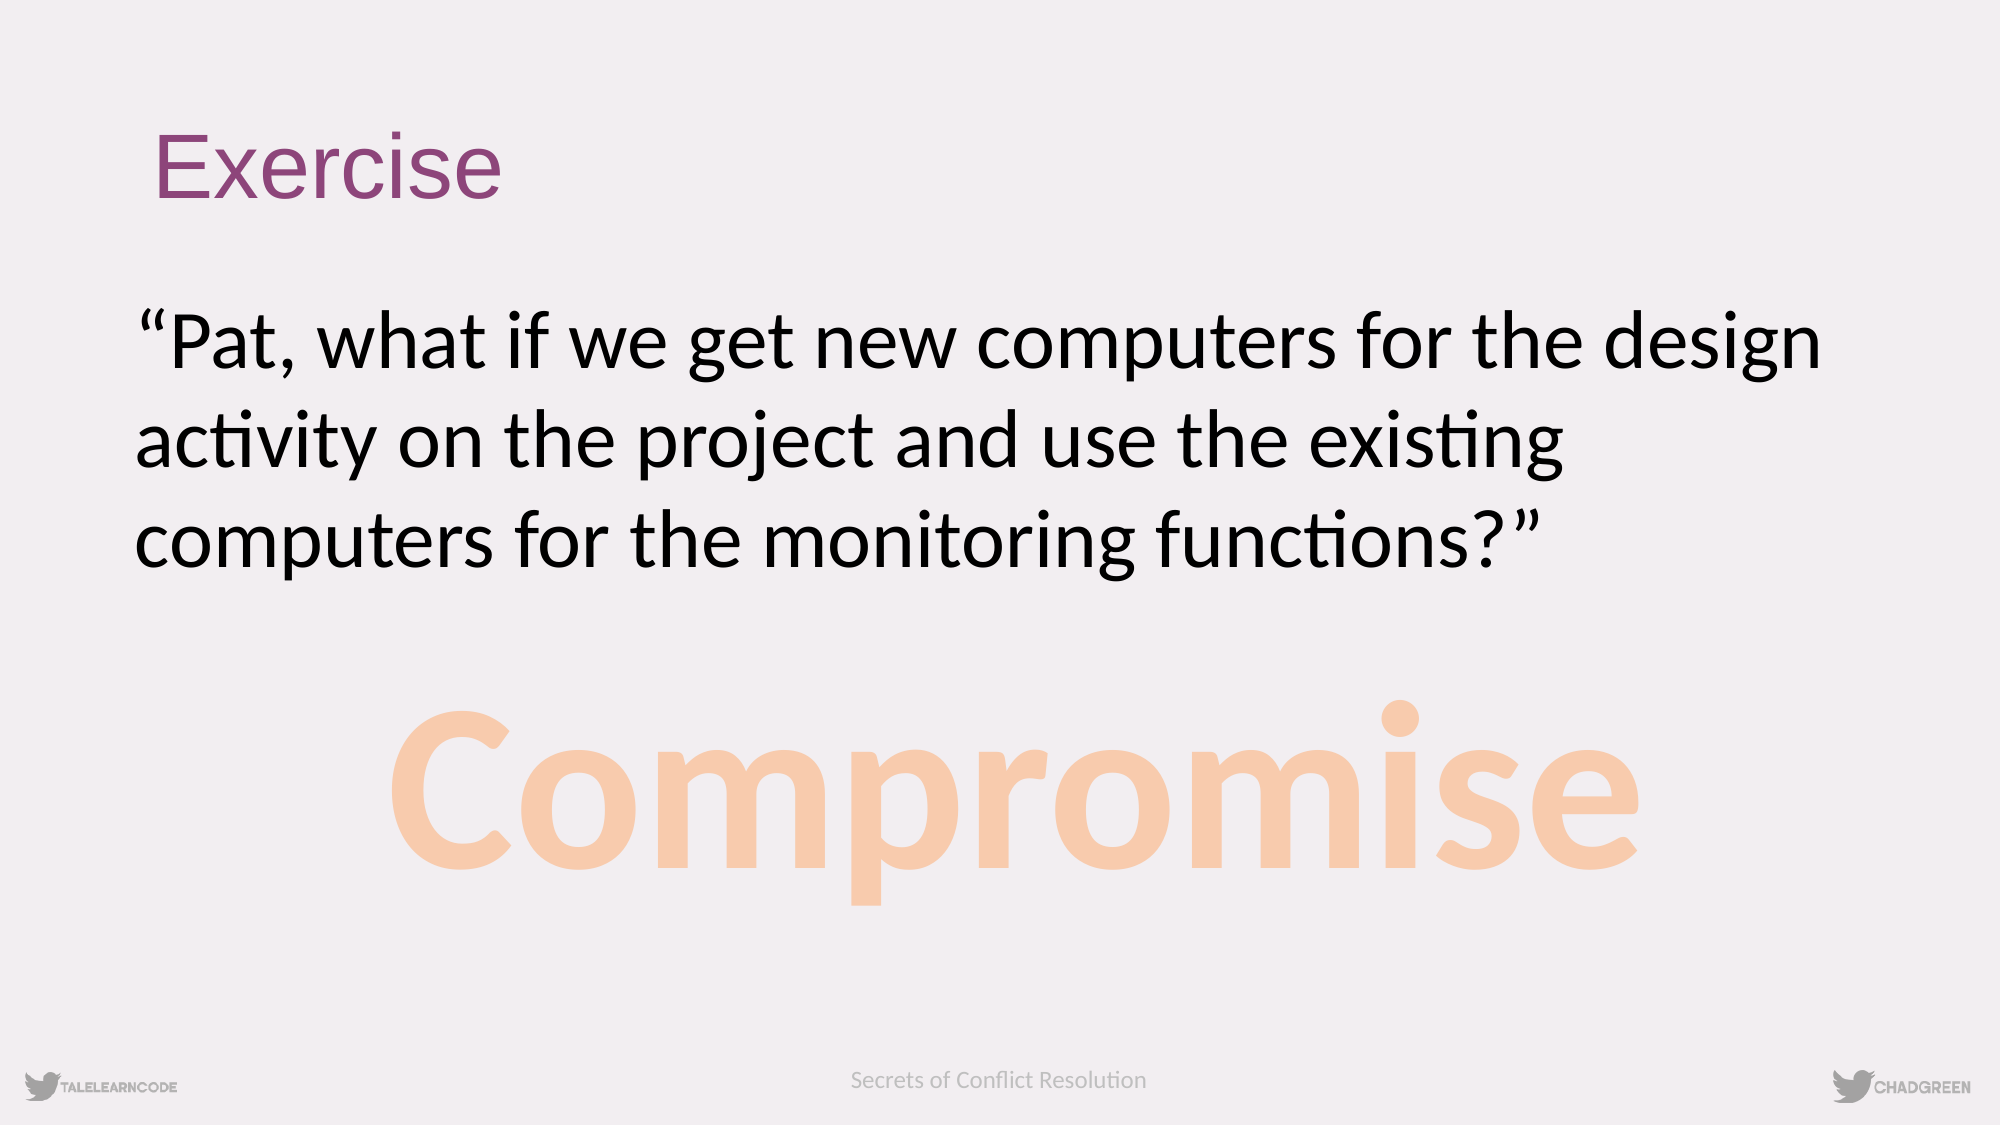

# Exercise
“Pat, what if we get new computers for the design activity on the project and use the existing computers for the monitoring functions?”
Compromise